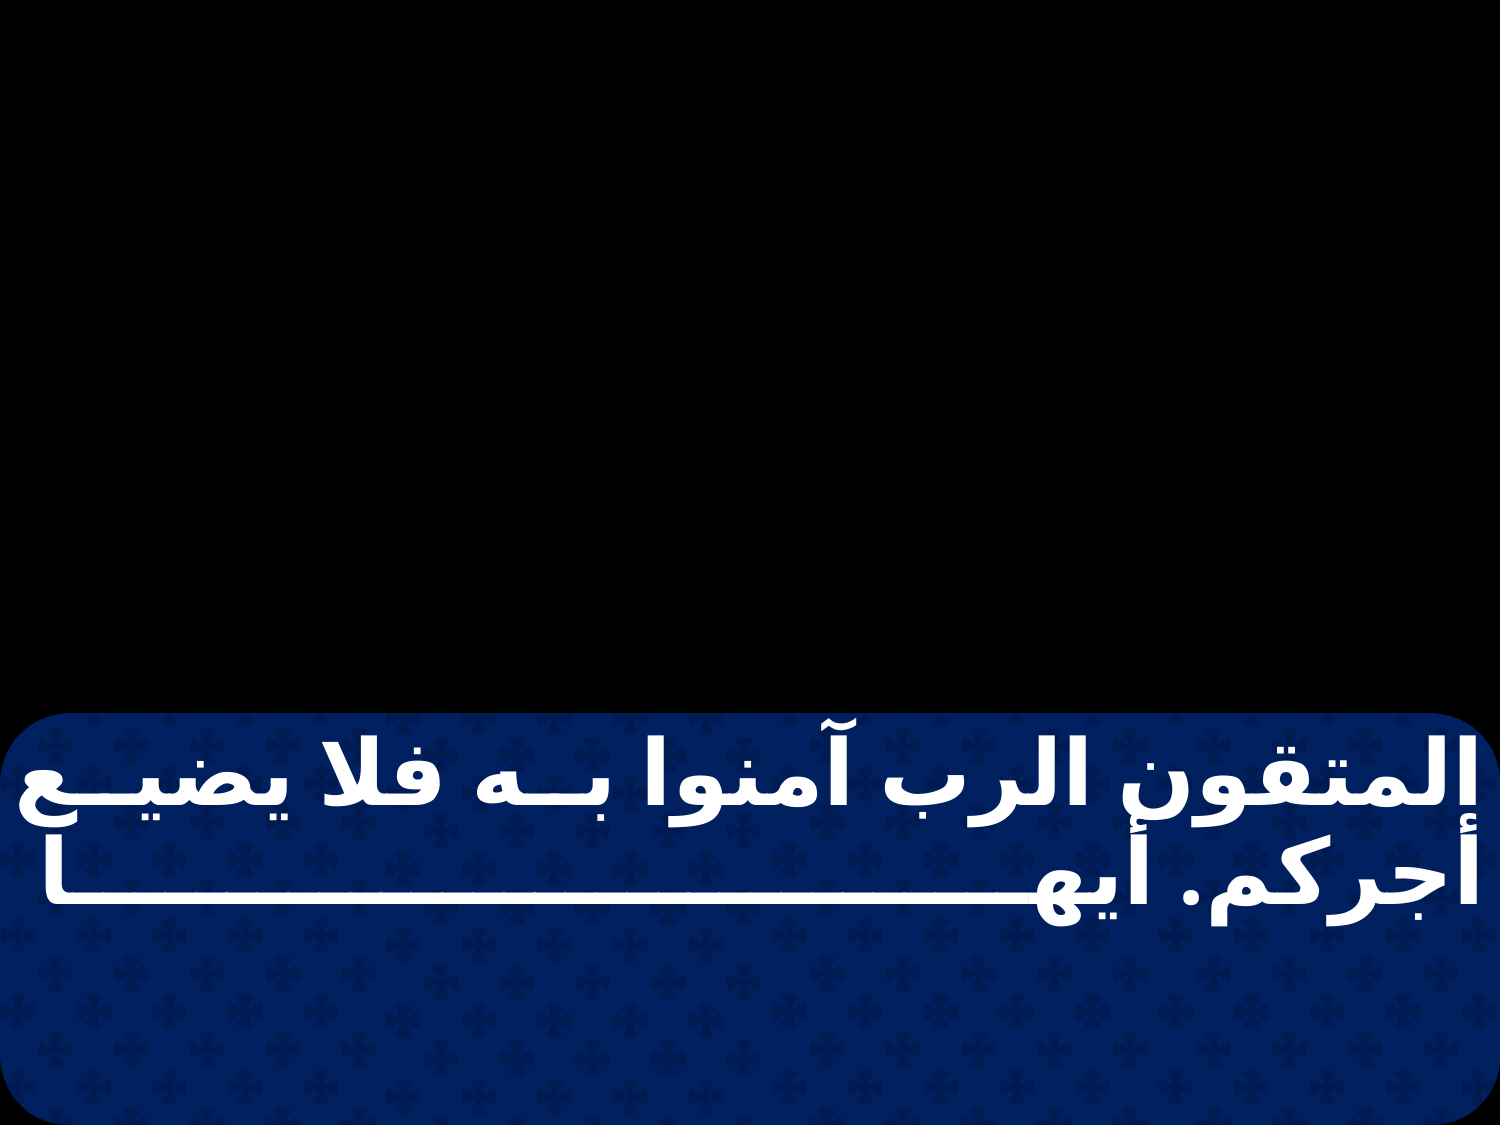

المتقون الرب آمنوا به فلا يضيع أجركم. أيها